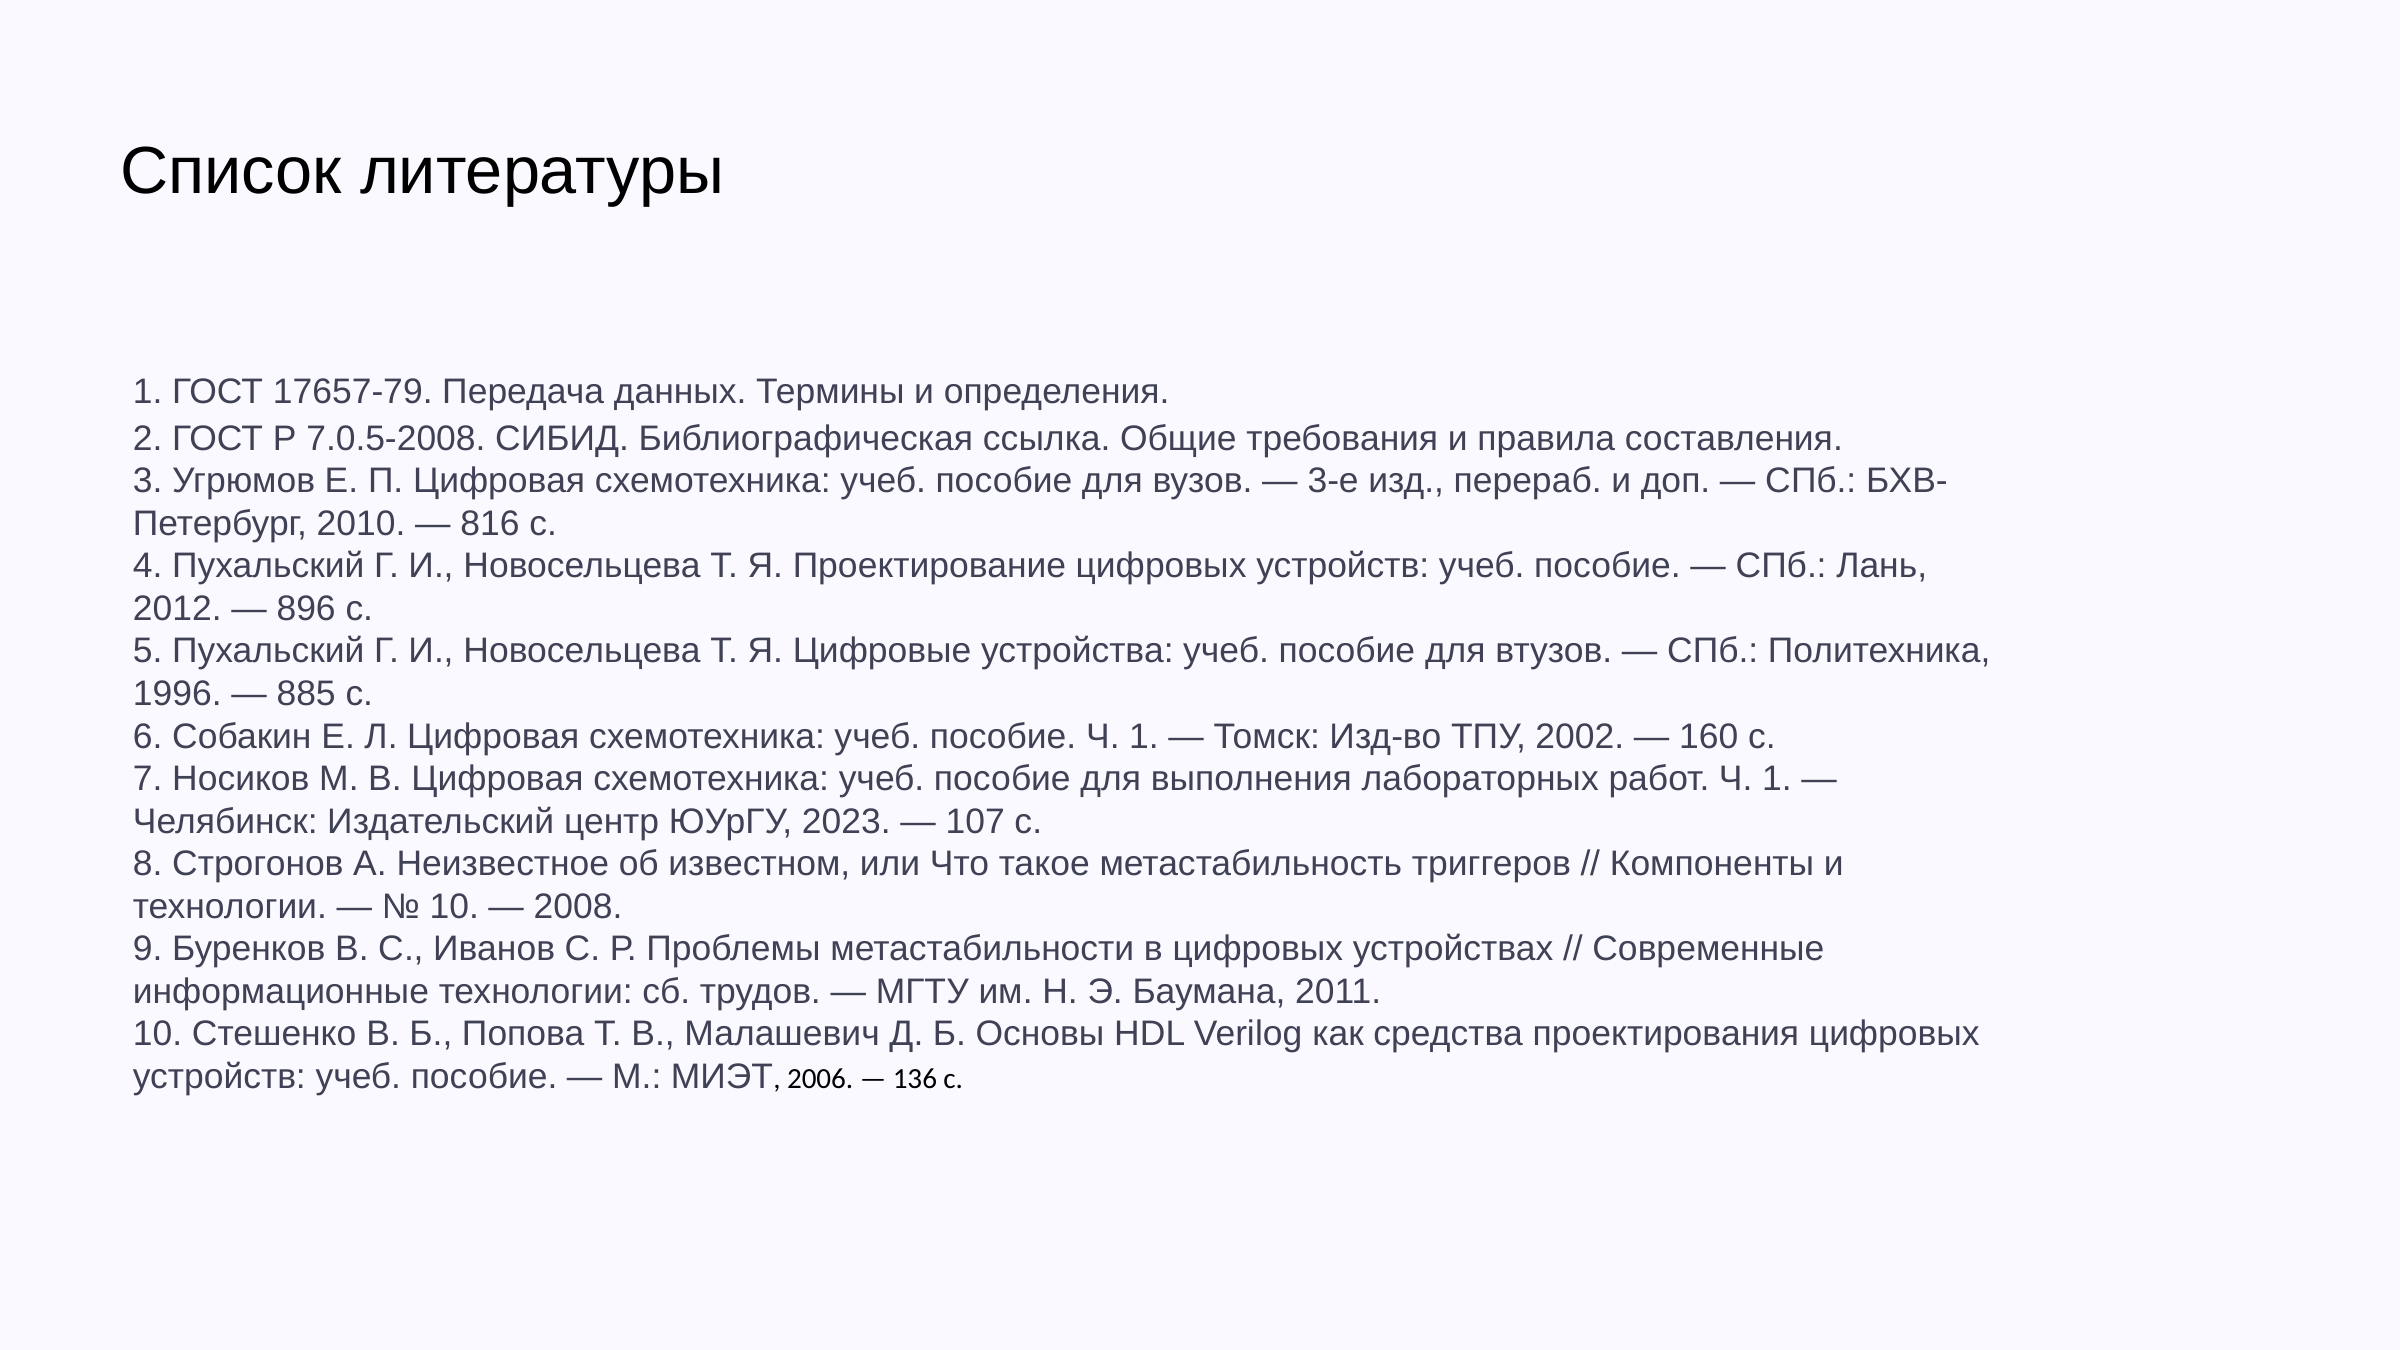

# Список литературы
1. ГОСТ 17657-79. Передача данных. Термины и определения.
2. ГОСТ Р 7.0.5-2008. СИБИД. Библиографическая ссылка. Общие требования и правила составления.
3. Угрюмов Е. П. Цифровая схемотехника: учеб. пособие для вузов. — 3-е изд., перераб. и доп. — СПб.: БХВ-Петербург, 2010. — 816 с.
4. Пухальский Г. И., Новосельцева Т. Я. Проектирование цифровых устройств: учеб. пособие. — СПб.: Лань, 2012. — 896 с.
5. Пухальский Г. И., Новосельцева Т. Я. Цифровые устройства: учеб. пособие для втузов. — СПб.: Политехника, 1996. — 885 с.
6. Собакин Е. Л. Цифровая схемотехника: учеб. пособие. Ч. 1. — Томск: Изд-во ТПУ, 2002. — 160 с.
7. Носиков М. В. Цифровая схемотехника: учеб. пособие для выполнения лабораторных работ. Ч. 1. — Челябинск: Издательский центр ЮУрГУ, 2023. — 107 с.
8. Строгонов А. Неизвестное об известном, или Что такое метастабильность триггеров // Компоненты и технологии. — № 10. — 2008.
9. Буренков В. С., Иванов С. Р. Проблемы метастабильности в цифровых устройствах // Современные информационные технологии: сб. трудов. — МГТУ им. Н. Э. Баумана, 2011.
10. Стешенко В. Б., Попова Т. В., Малашевич Д. Б. Основы HDL Verilog как средства проектирования цифровых устройств: учеб. пособие. — М.: МИЭТ, 2006. — 136 с.